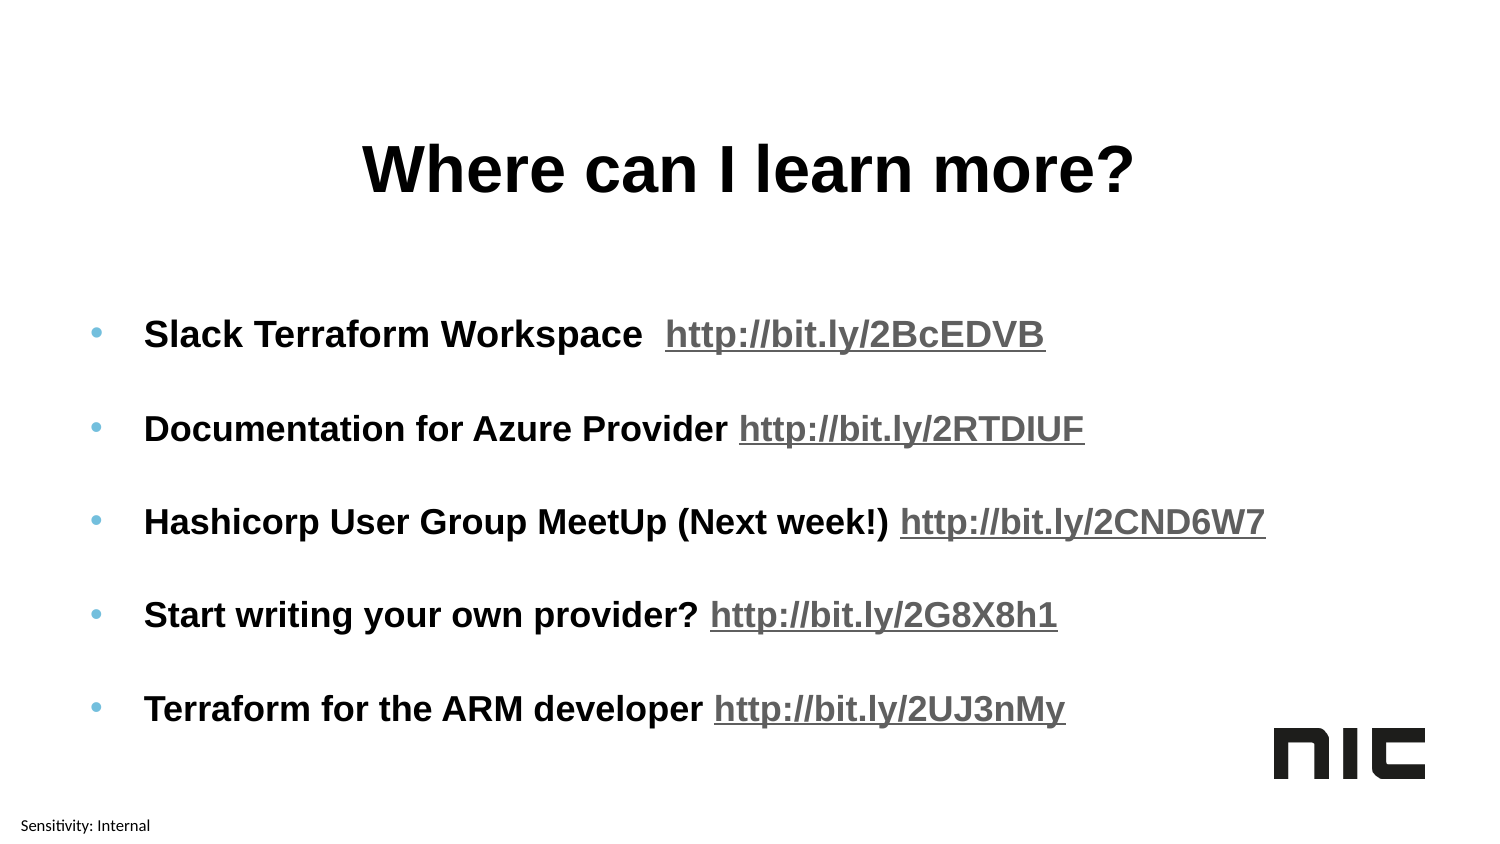

# Where can I learn more?
Slack Terraform Workspace  http://bit.ly/2BcEDVB
Documentation for Azure Provider http://bit.ly/2RTDIUF
Hashicorp User Group MeetUp (Next week!) http://bit.ly/2CND6W7
Start writing your own provider? http://bit.ly/2G8X8h1
Terraform for the ARM developer http://bit.ly/2UJ3nMy